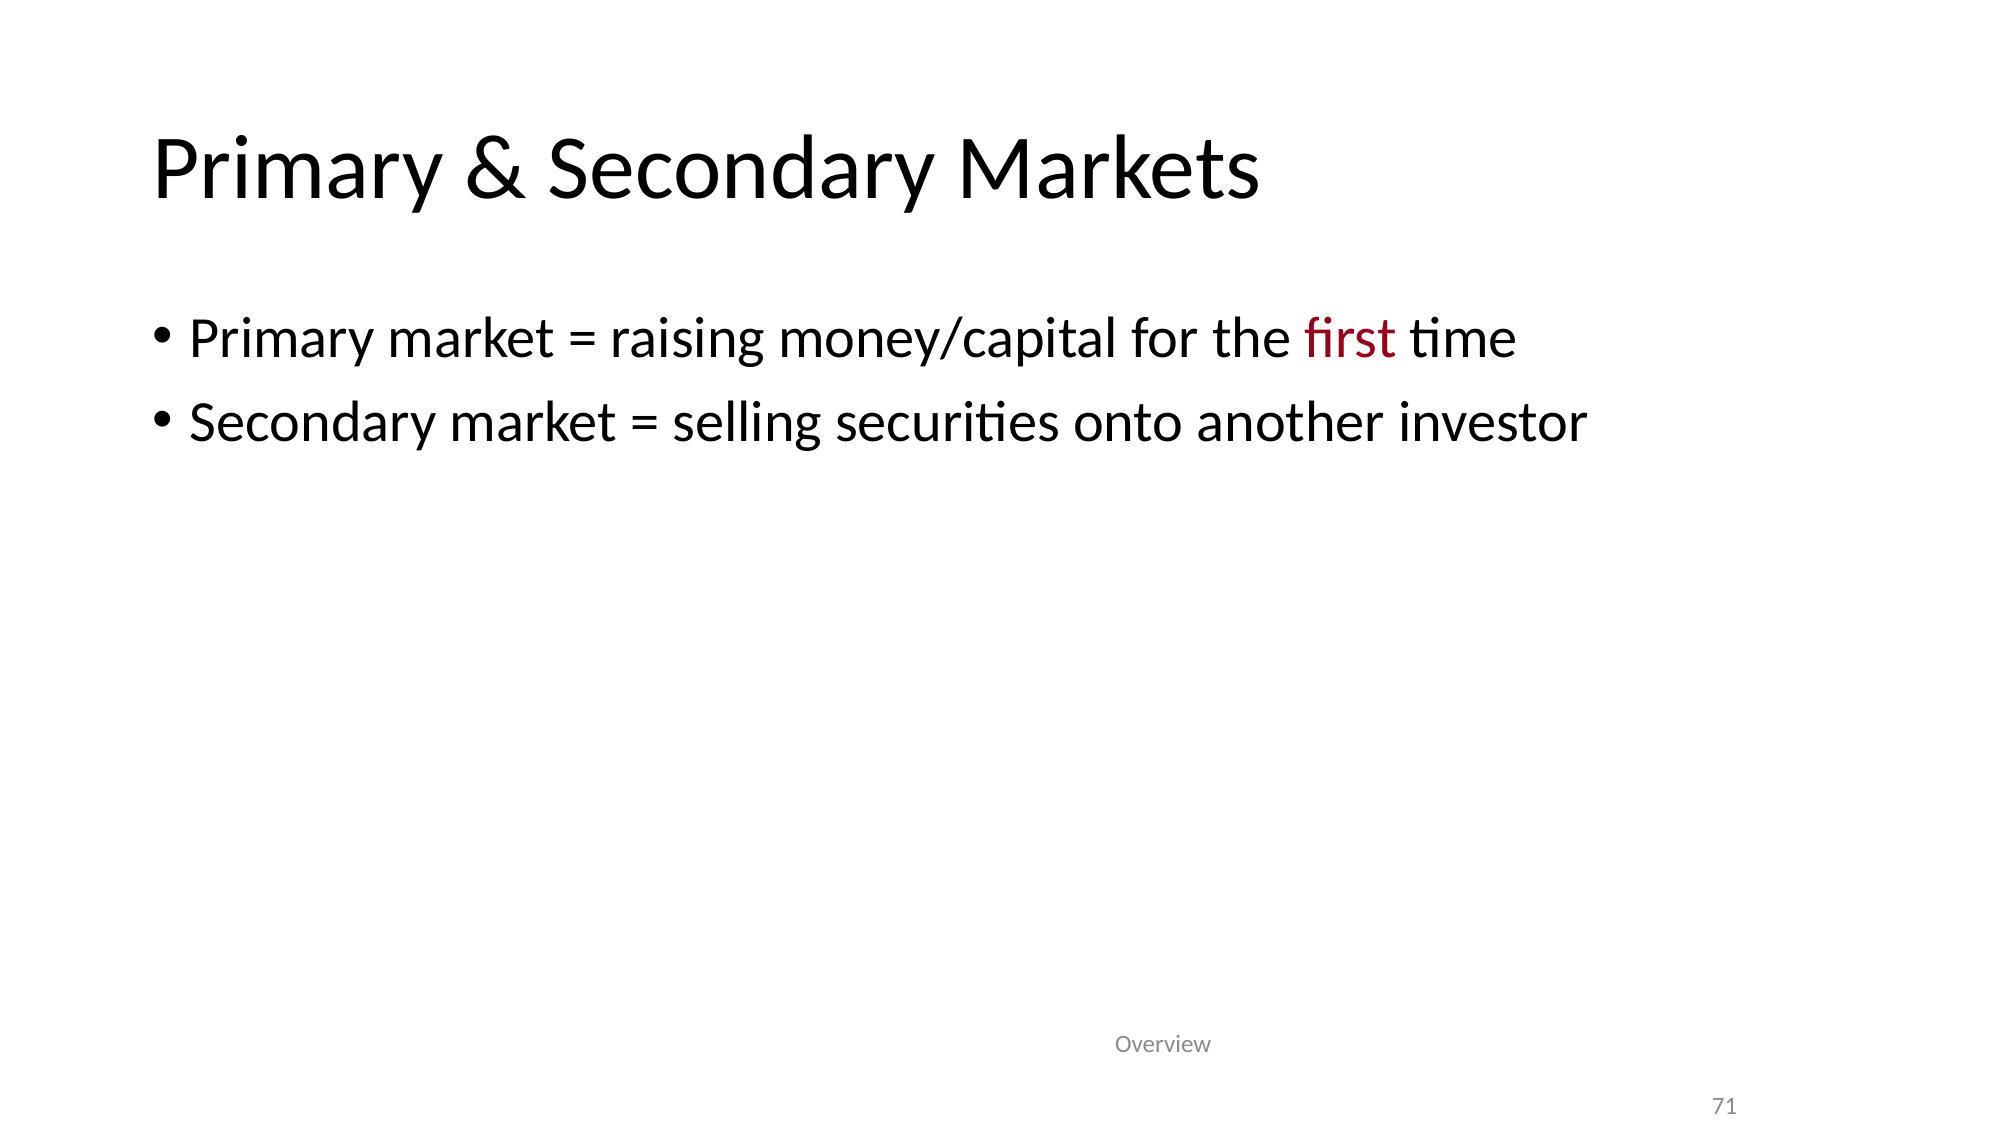

# Primary & Secondary Markets
Primary market = raising money/capital for the first time
Secondary market = selling securities onto another investor
Overview
71